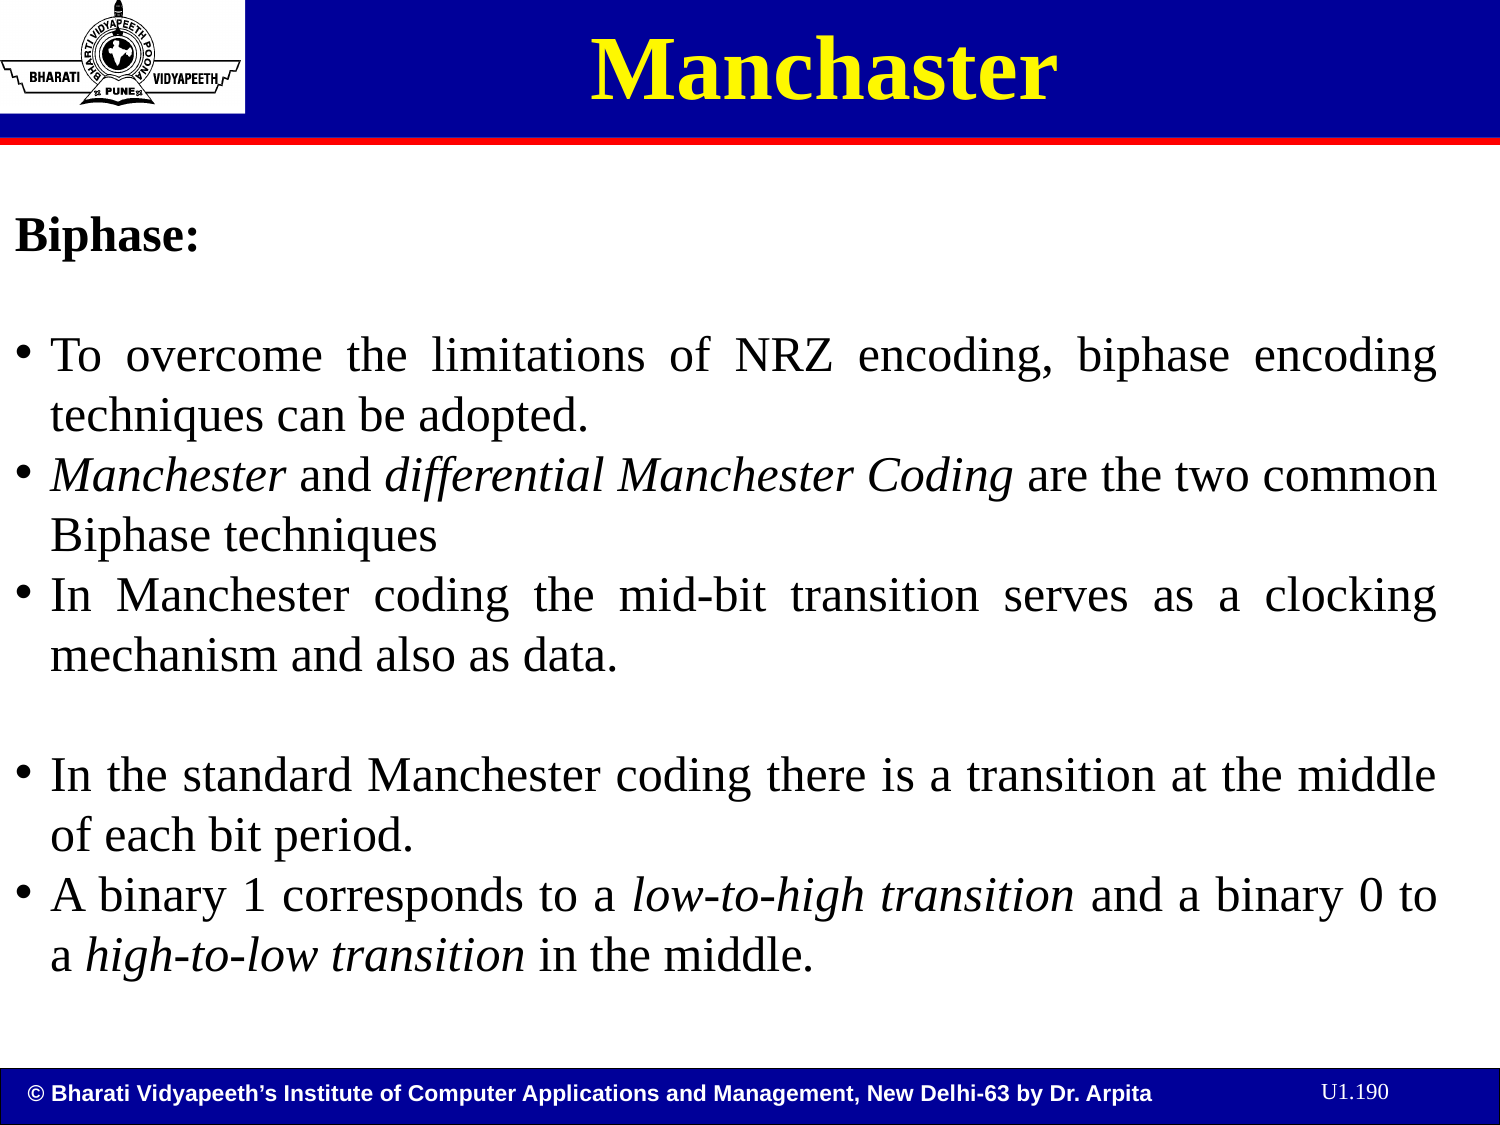

# Manchaster
Biphase:

To overcome the limitations of NRZ encoding, biphase encoding techniques can be adopted.
Manchester and differential Manchester Coding are the two common Biphase techniques
In Manchester coding the mid-bit transition serves as a clocking mechanism and also as data.

In the standard Manchester coding there is a transition at the middle of each bit period.
A binary 1 corresponds to a low-to-high transition and a binary 0 to a high-to-low transition in the middle.